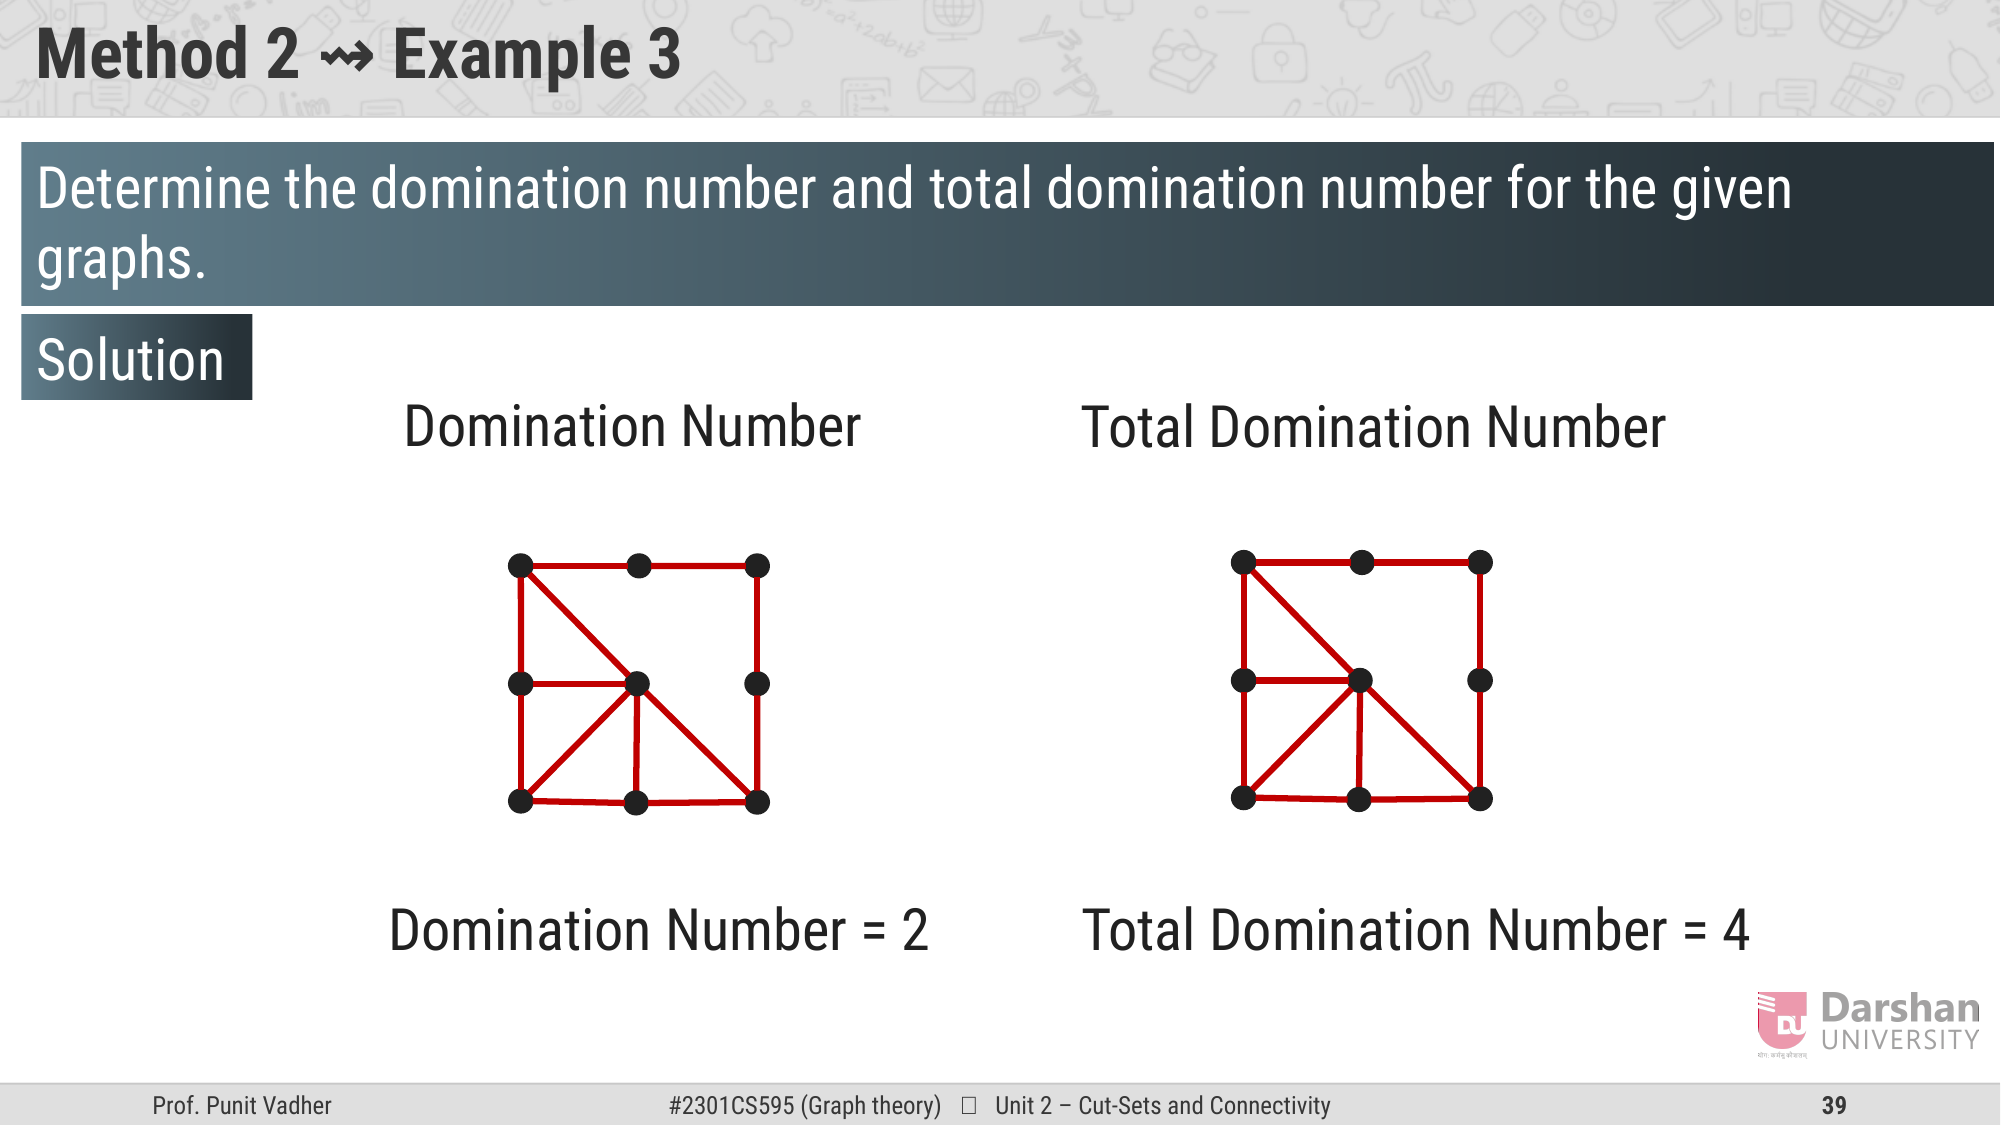

Method 2 ⇝ Example 3
Determine the domination number and total domination number for the given graphs.
Solution
Domination Number
Total Domination Number

Domination Number = 2
Total Domination Number = 4